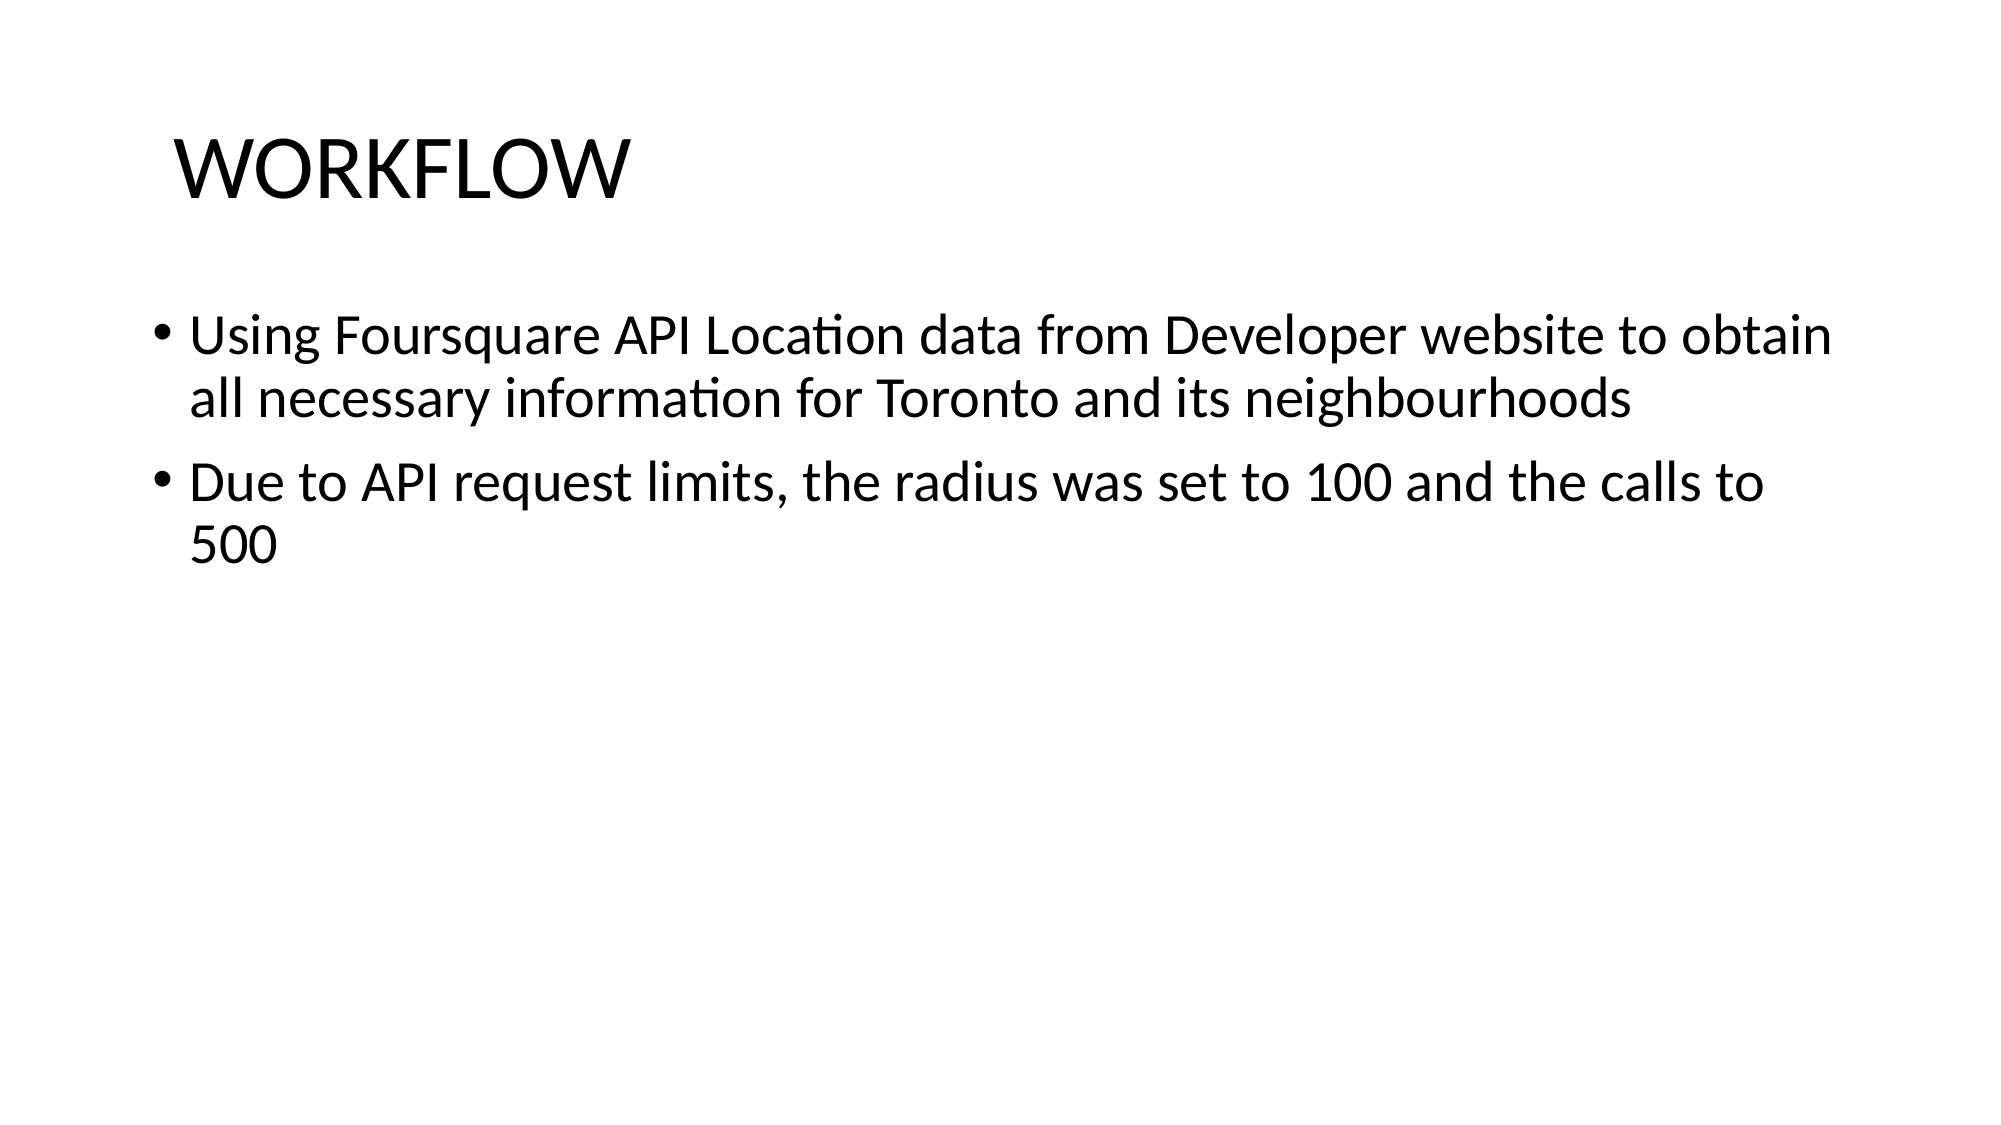

# WORKFLOW

Using Foursquare API Location data from Developer website to obtain all necessary information for Toronto and its neighbourhoods
Due to API request limits, the radius was set to 100 and the calls to 500